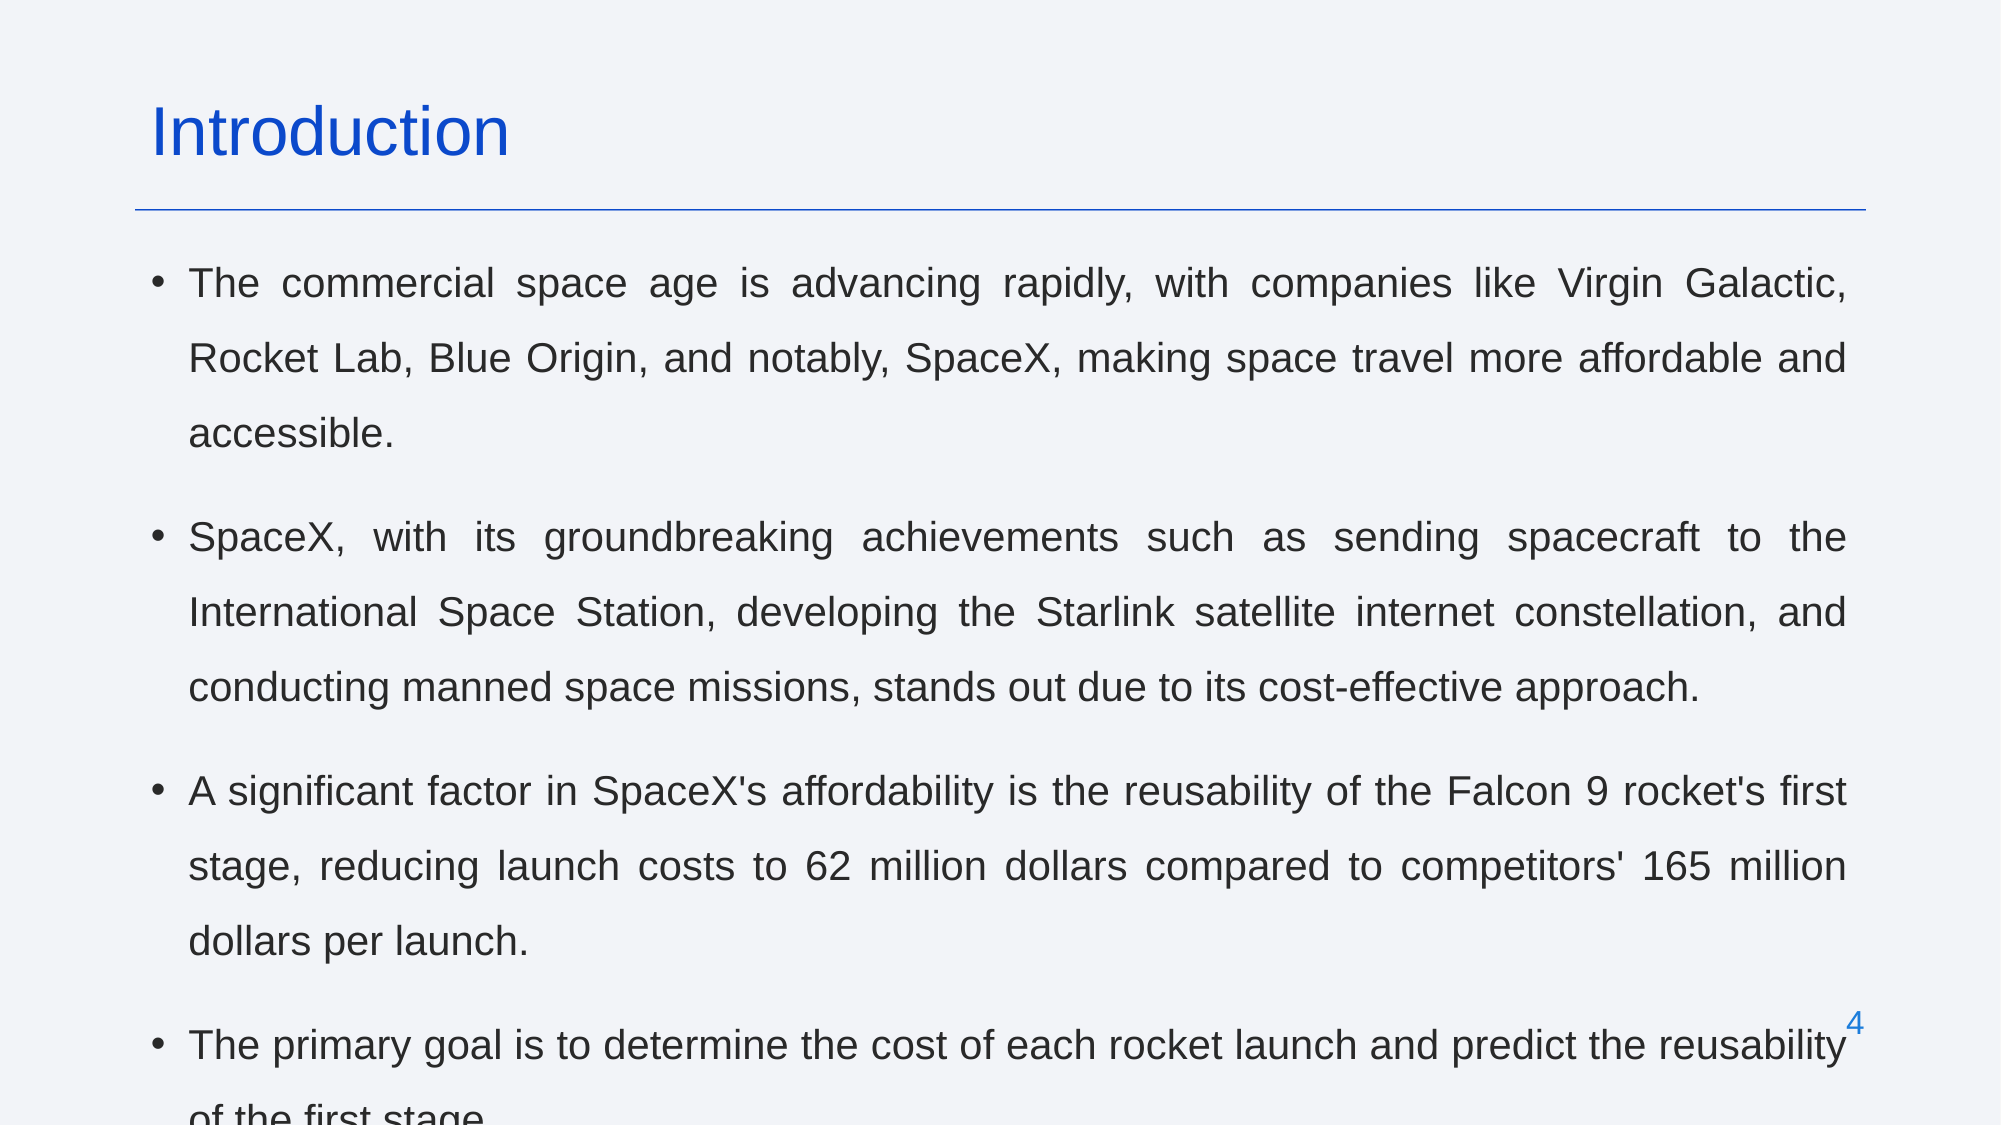

Introduction
The commercial space age is advancing rapidly, with companies like Virgin Galactic, Rocket Lab, Blue Origin, and notably, SpaceX, making space travel more affordable and accessible.
SpaceX, with its groundbreaking achievements such as sending spacecraft to the International Space Station, developing the Starlink satellite internet constellation, and conducting manned space missions, stands out due to its cost-effective approach.
A significant factor in SpaceX's affordability is the reusability of the Falcon 9 rocket's first stage, reducing launch costs to 62 million dollars compared to competitors' 165 million dollars per launch.
The primary goal is to determine the cost of each rocket launch and predict the reusability of the first stage.
4